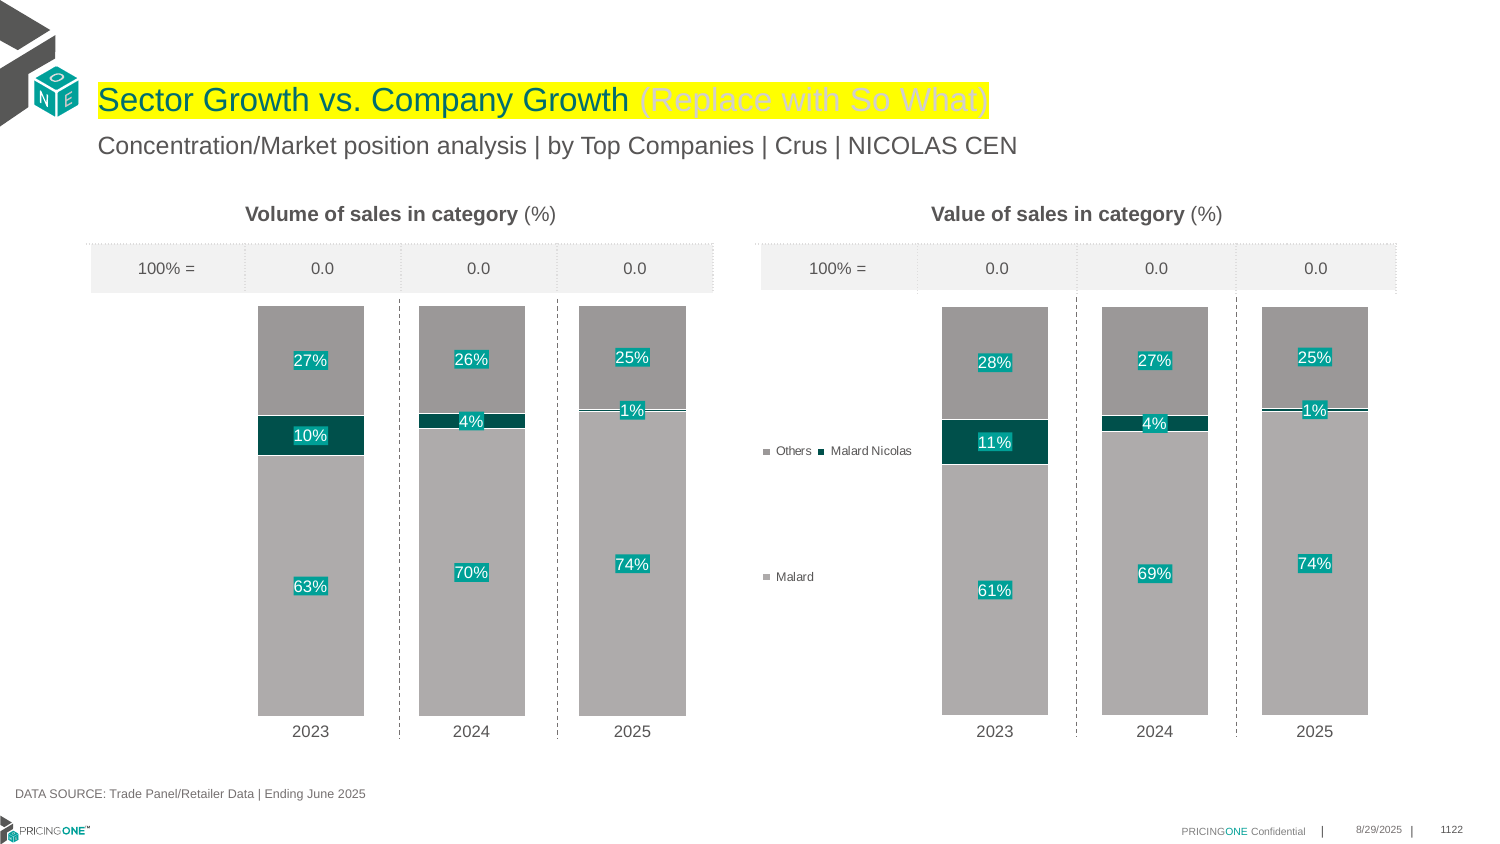

# Sector Growth vs. Company Growth (Replace with So What)
Concentration/Market position analysis | by Top Companies | Crus | NICOLAS CEN
| Volume of sales in category (%) |  |  |  |
| --- | --- | --- | --- |
| 100% = | 0.0 | 0.0 | 0.0 |
| Value of sales in category (%) |  |  |  |
| --- | --- | --- | --- |
| 100% = | 0.0 | 0.0 | 0.0 |

### Chart

| Category | Malard | Malard Nicolas | Others |
|---|---|---|---|
| 2023 | 0.6339144215530903 | 0.098256735340729 | 0.26782884310618066 |
| 2024 | 0.699523052464229 | 0.03815580286168521 | 0.26232114467408585 |
| 2025 | 0.7422680412371134 | 0.005154639175257732 | 0.25257731958762886 |

### Chart

| Category | Malard | Malard Nicolas | Others |
|---|---|---|---|
| 2023 | 0.6135788356332162 | 0.1100269453743774 | 0.2763942189924063 |
| 2024 | 0.6931156569630212 | 0.04055861526357199 | 0.2663257277734068 |
| 2025 | 0.7426016874449062 | 0.00831129580657348 | 0.24908701674852032 |
DATA SOURCE: Trade Panel/Retailer Data | Ending June 2025

8/29/2025
1122